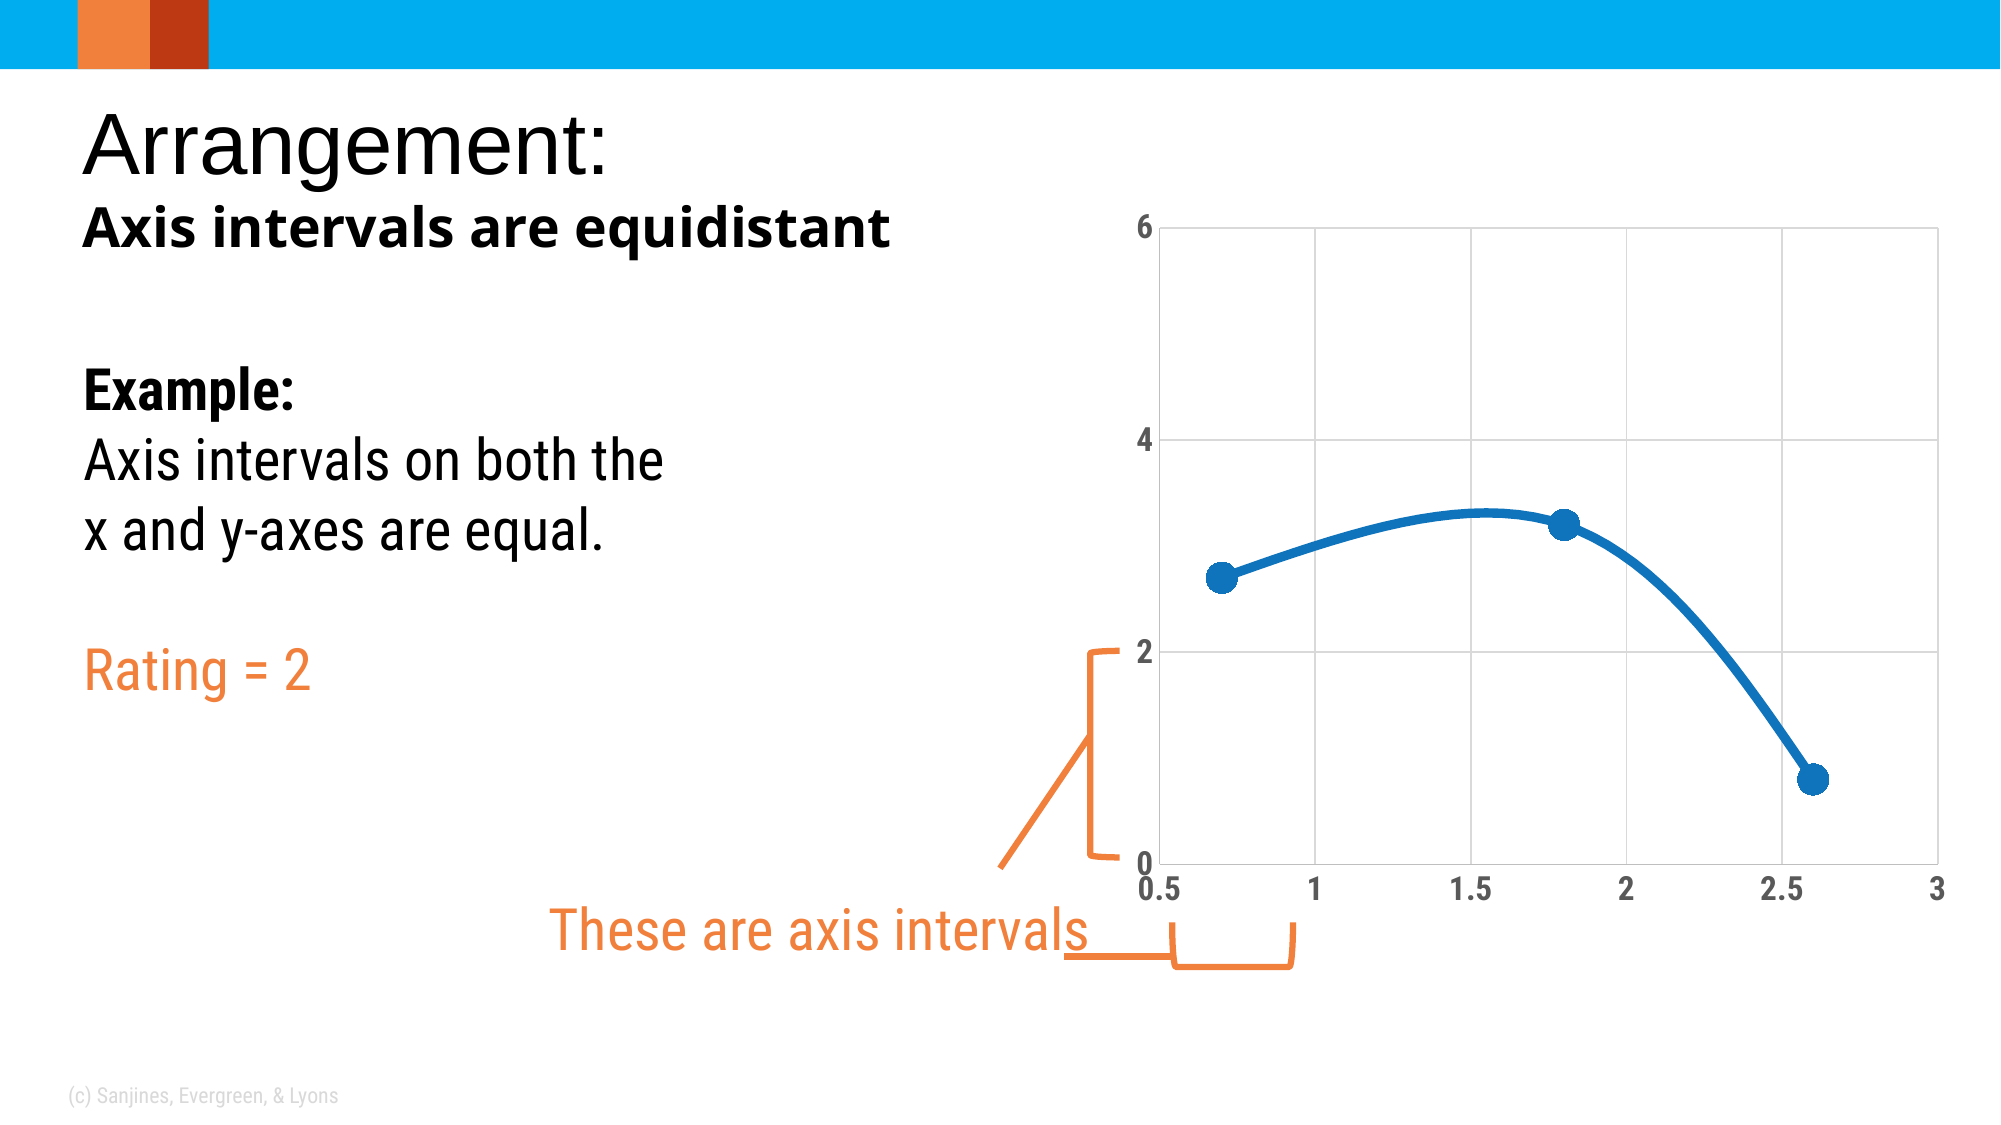

Arrangement:
Axis intervals are equidistant

### Chart

| Category | Y-Values |
|---|---|
Example:
Axis intervals on both the x and y-axes are equal.

Rating = 2

These are axis intervals
(c) Sanjines, Evergreen, & Lyons